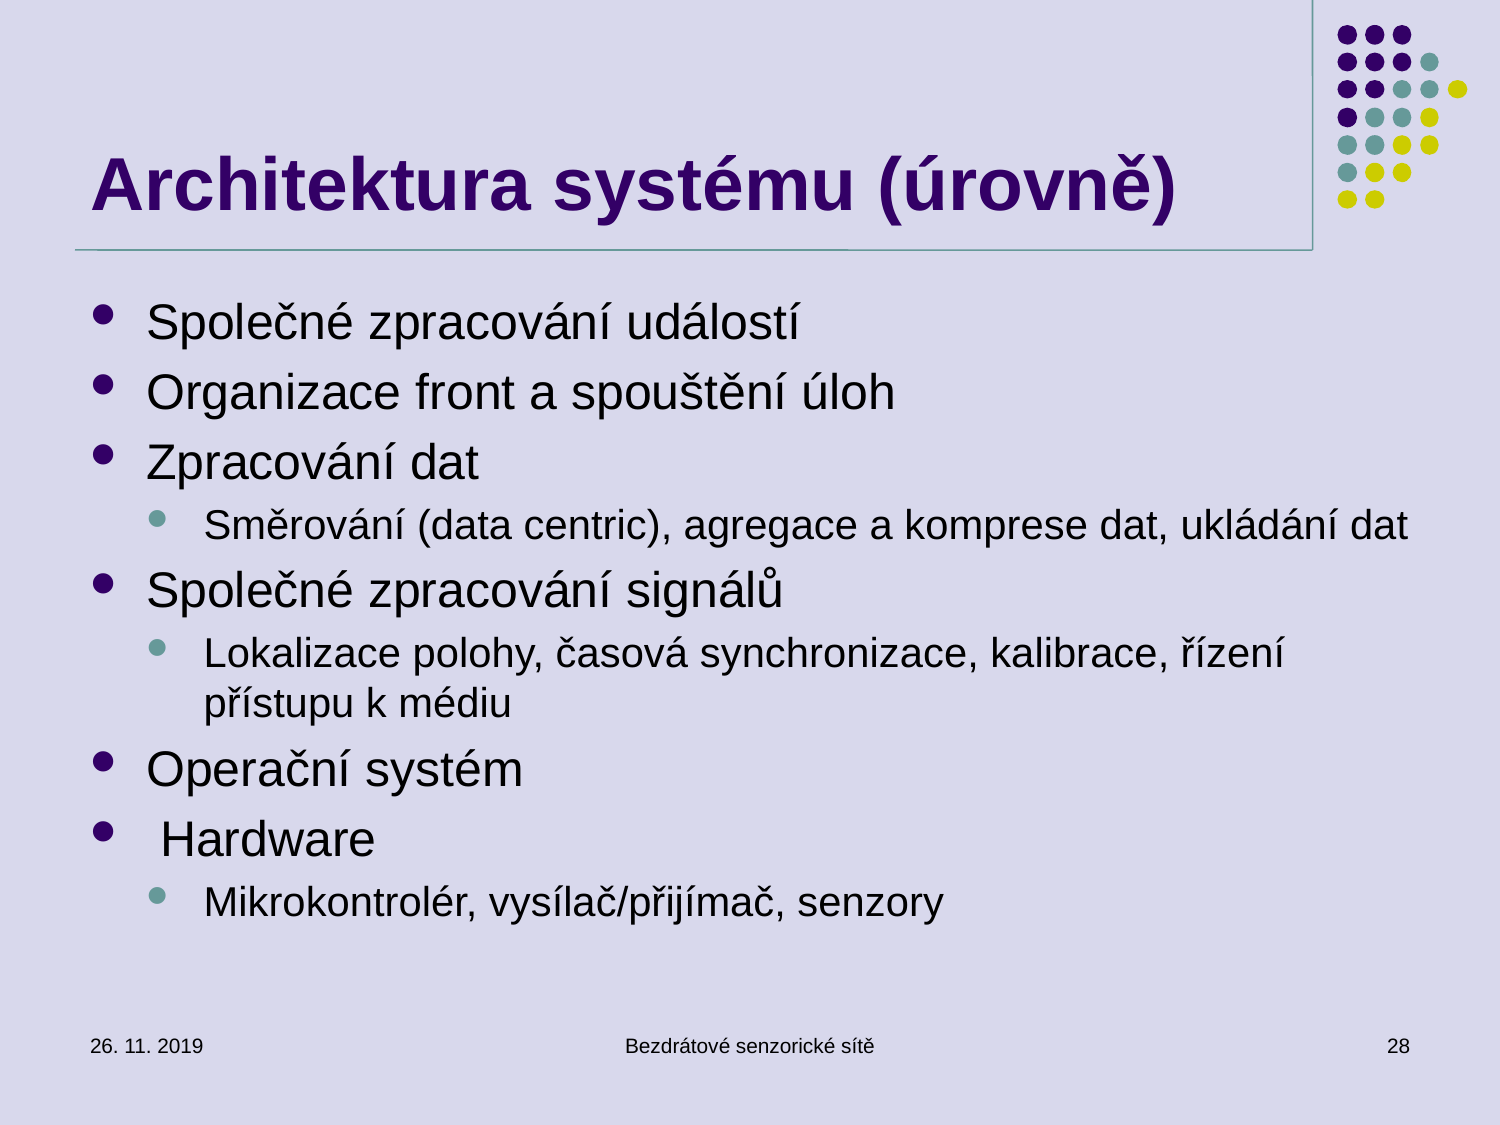

# Architektura systému (úrovně)
Společné zpracování událostí
Organizace front a spouštění úloh
Zpracování dat
Směrování (data centric), agregace a komprese dat, ukládání dat
Společné zpracování signálů
Lokalizace polohy, časová synchronizace, kalibrace, řízení přístupu k médiu
Operační systém
 Hardware
Mikrokontrolér, vysílač/přijímač, senzory
26. 11. 2019
Bezdrátové senzorické sítě
28